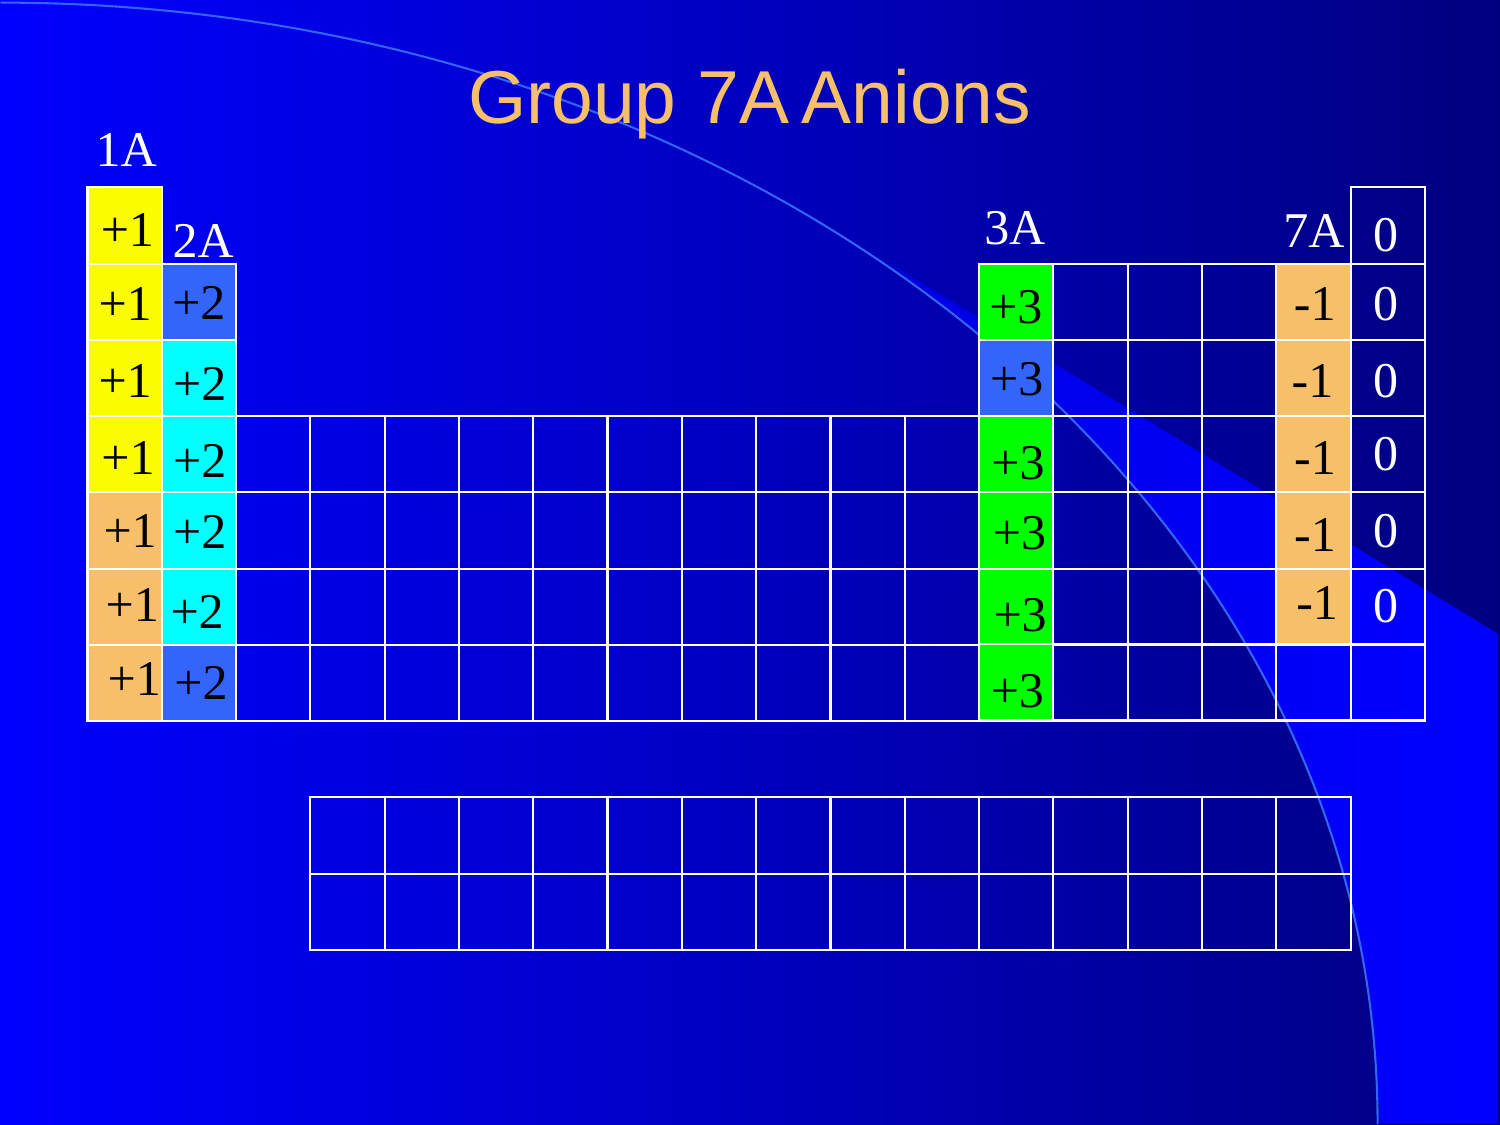

# Group 7A Anions
1A
3A

+1
7A
0
2A
+2
-1
0
+1

+3
+3

+1
-1
0
+2
0

+1
-1
+2
+3
0
+1
+2

+3
-1
-1
+1
0

+2
+3
+1
+2

+3